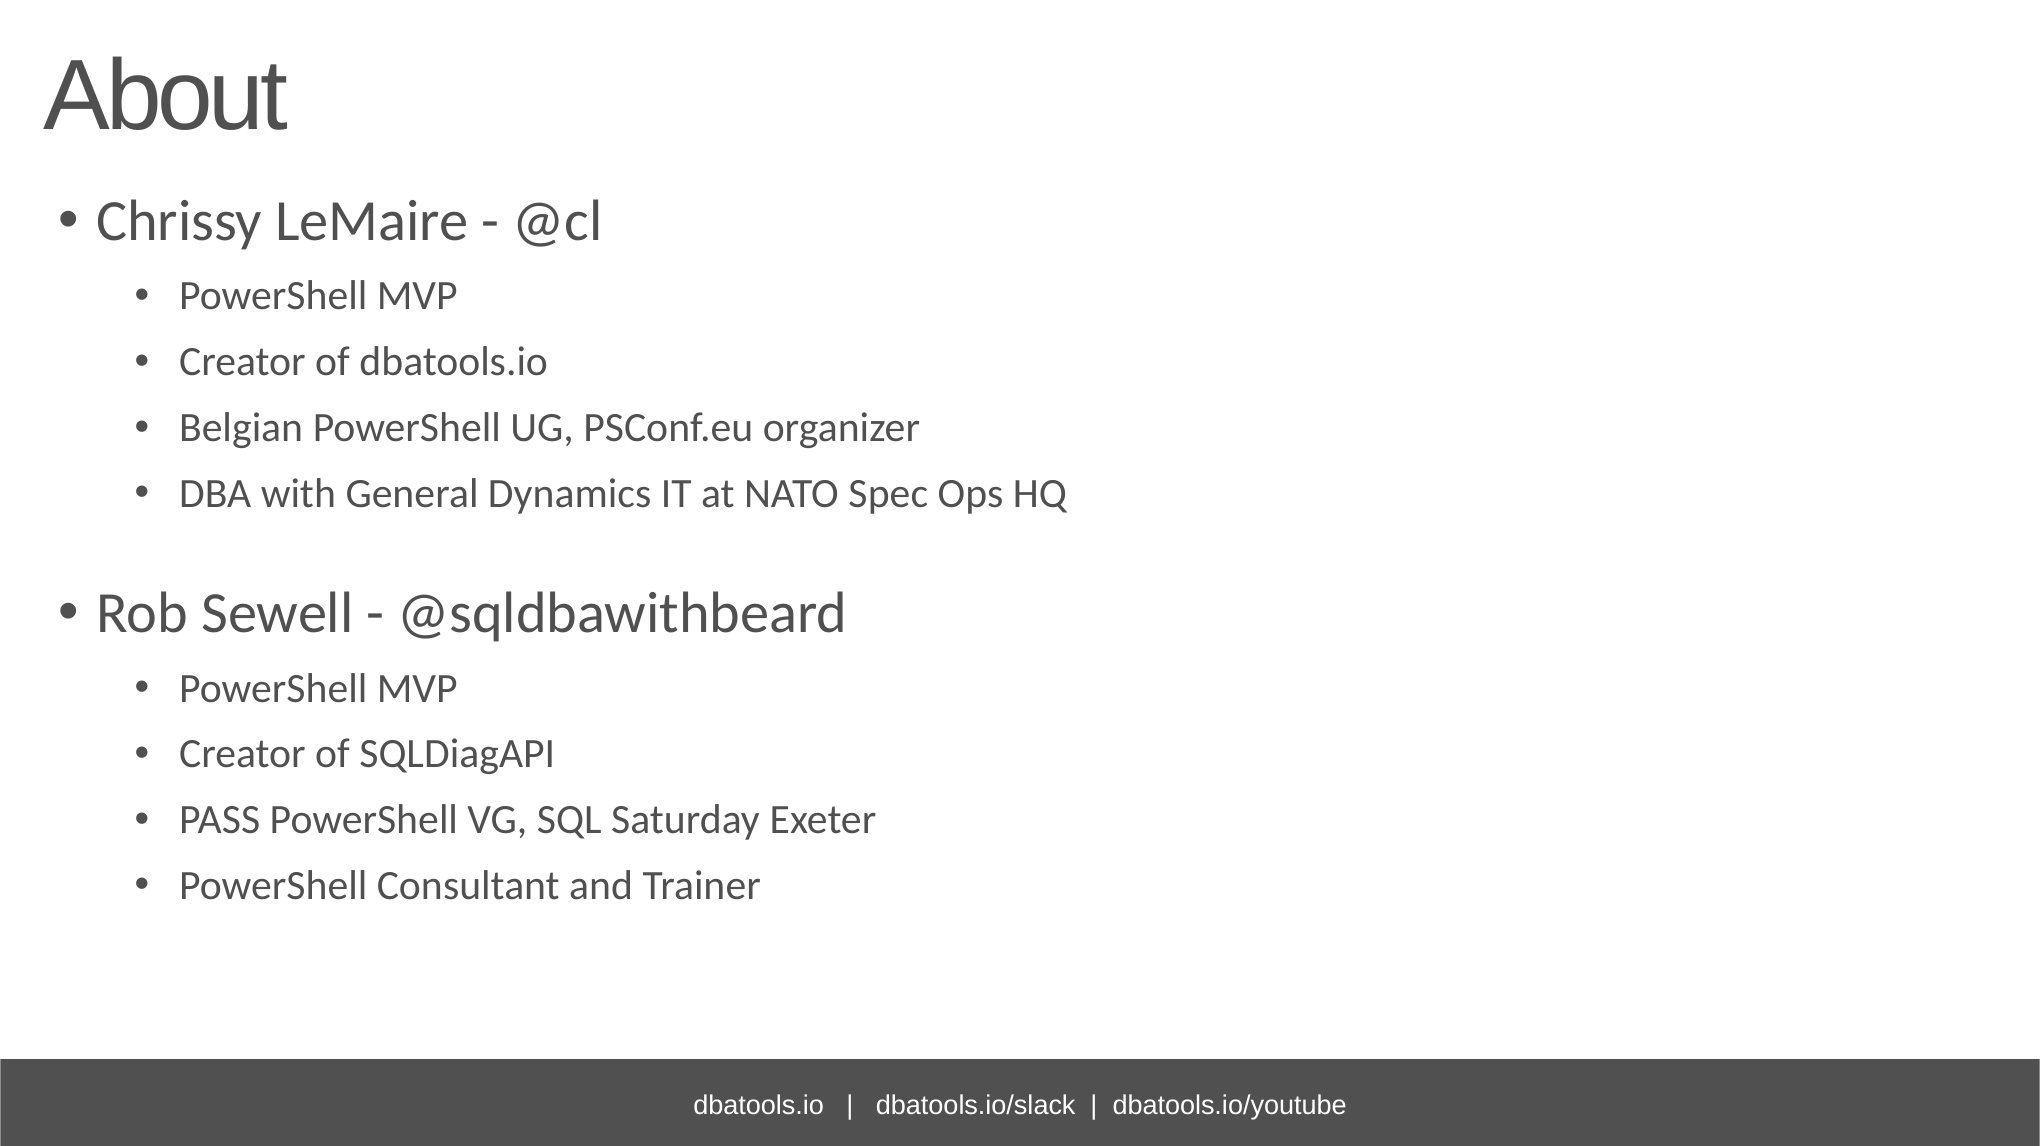

# About
Chrissy LeMaire - @cl
PowerShell MVP
Creator of dbatools.io
Belgian PowerShell UG, PSConf.eu organizer
DBA with General Dynamics IT at NATO Spec Ops HQ
Rob Sewell - @sqldbawithbeard
PowerShell MVP
Creator of SQLDiagAPI
PASS PowerShell VG, SQL Saturday Exeter
PowerShell Consultant and Trainer

dbatools.io   |   dbatools.io/slack  |  dbatools.io/youtube